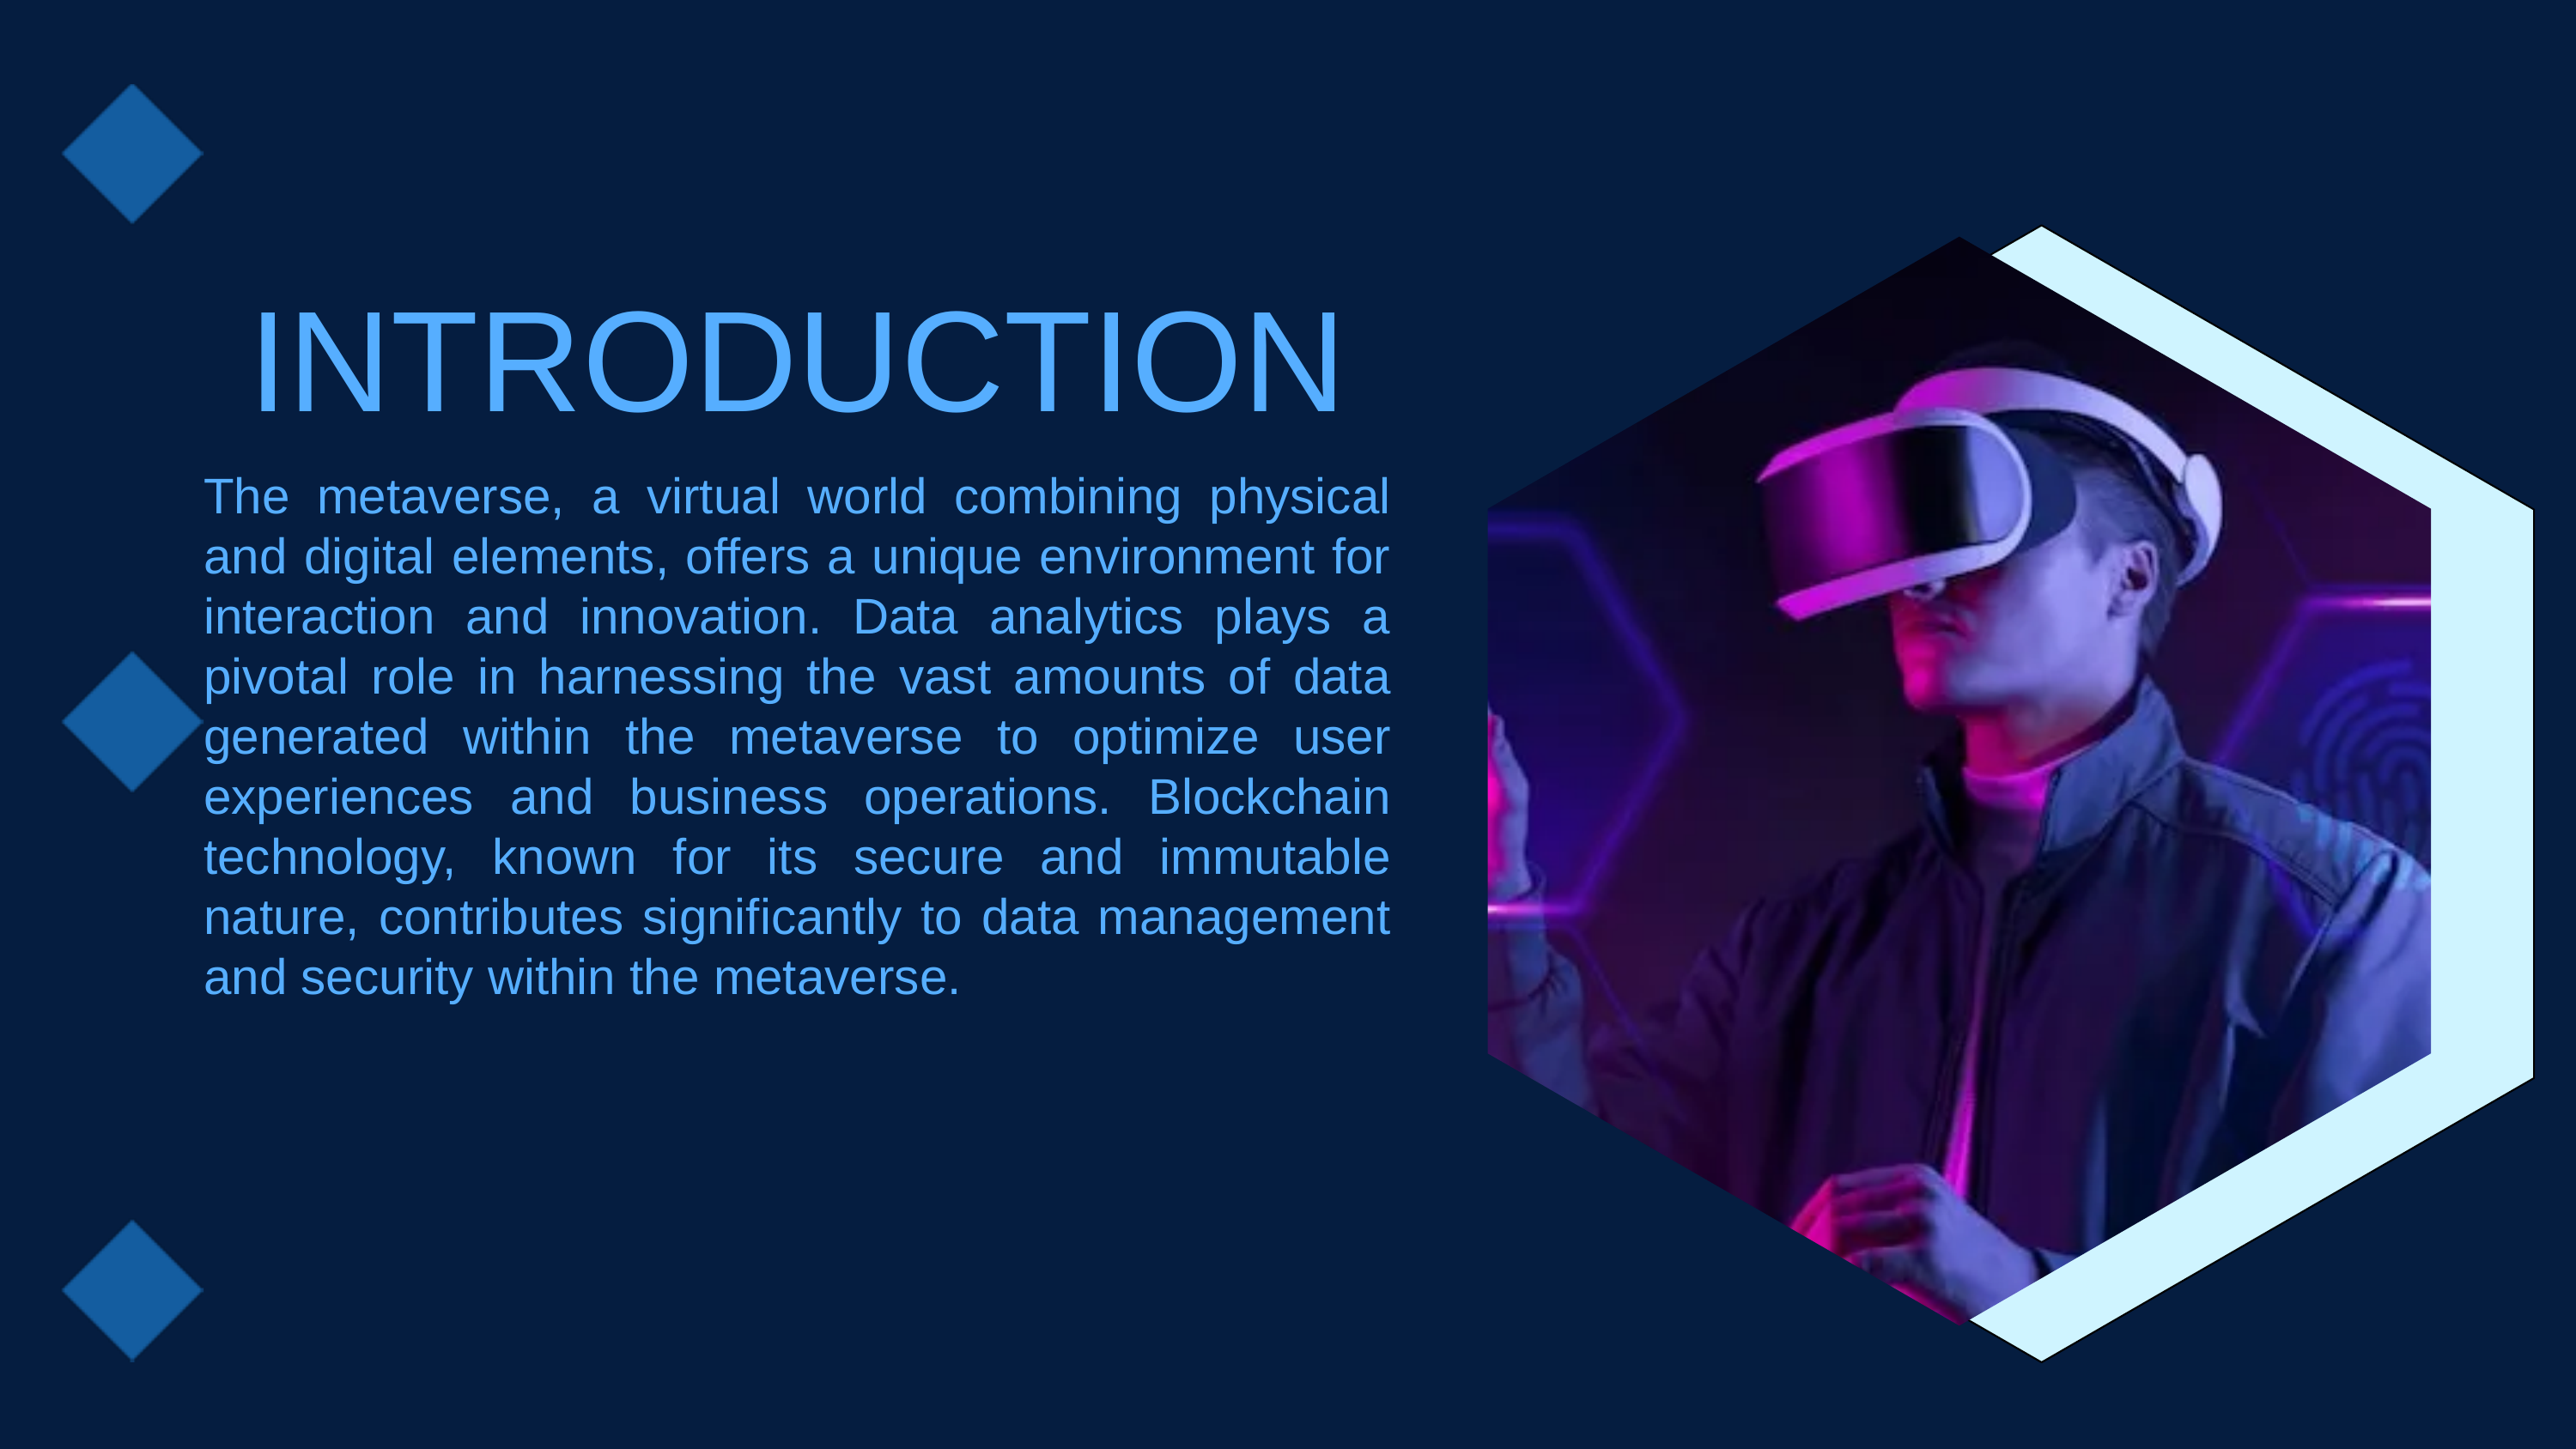

INTRODUCTION
The metaverse, a virtual world combining physical and digital elements, offers a unique environment for interaction and innovation. Data analytics plays a pivotal role in harnessing the vast amounts of data generated within the metaverse to optimize user experiences and business operations. Blockchain technology, known for its secure and immutable nature, contributes significantly to data management and security within the metaverse.